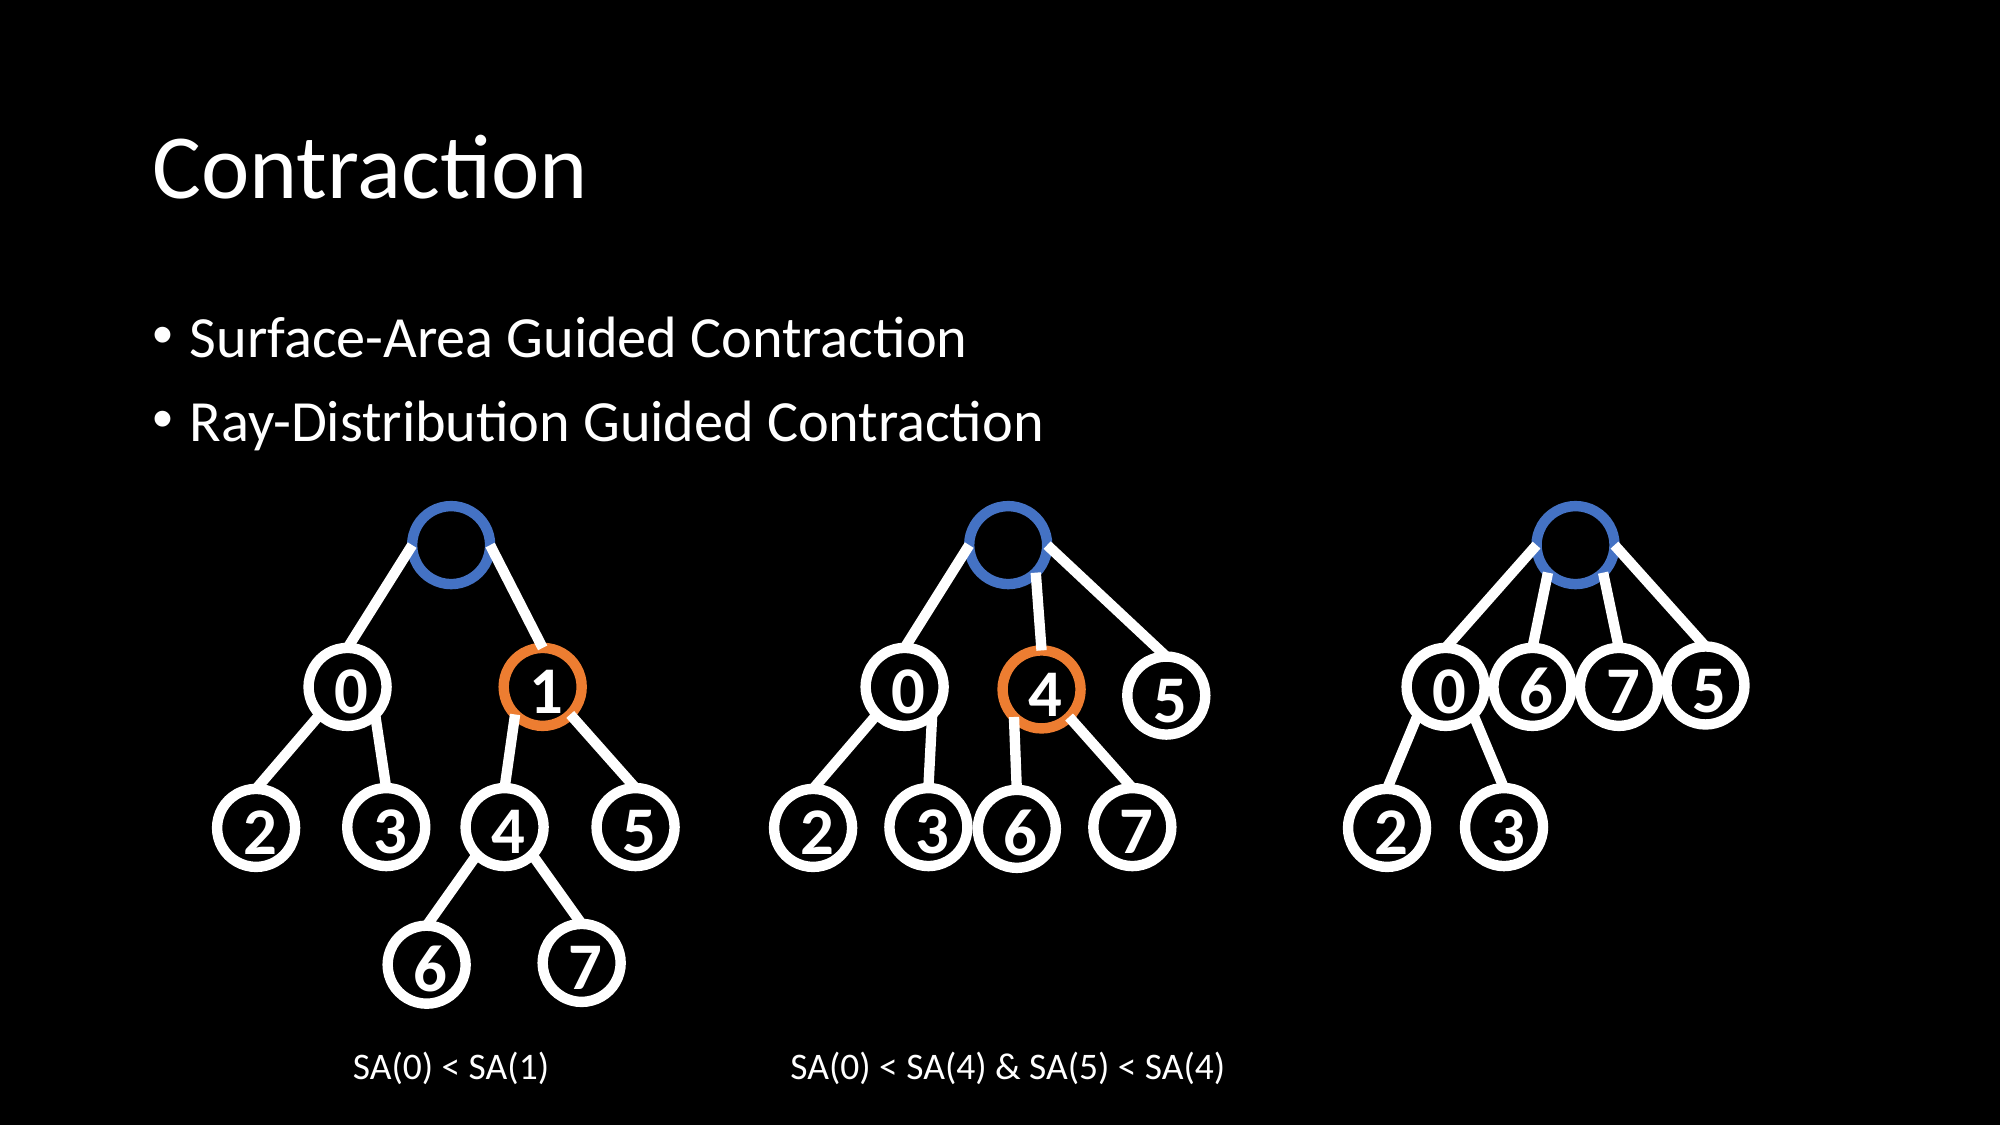

# Contraction
Surface-Area Guided Contraction
Ray-Distribution Guided Contraction

5
0
1
0
0
6
7
4
5
3
4
5
3
7
3
2
2
2
6
7
6
SA(0) < SA(1)
SA(0) < SA(4) & SA(5) < SA(4)